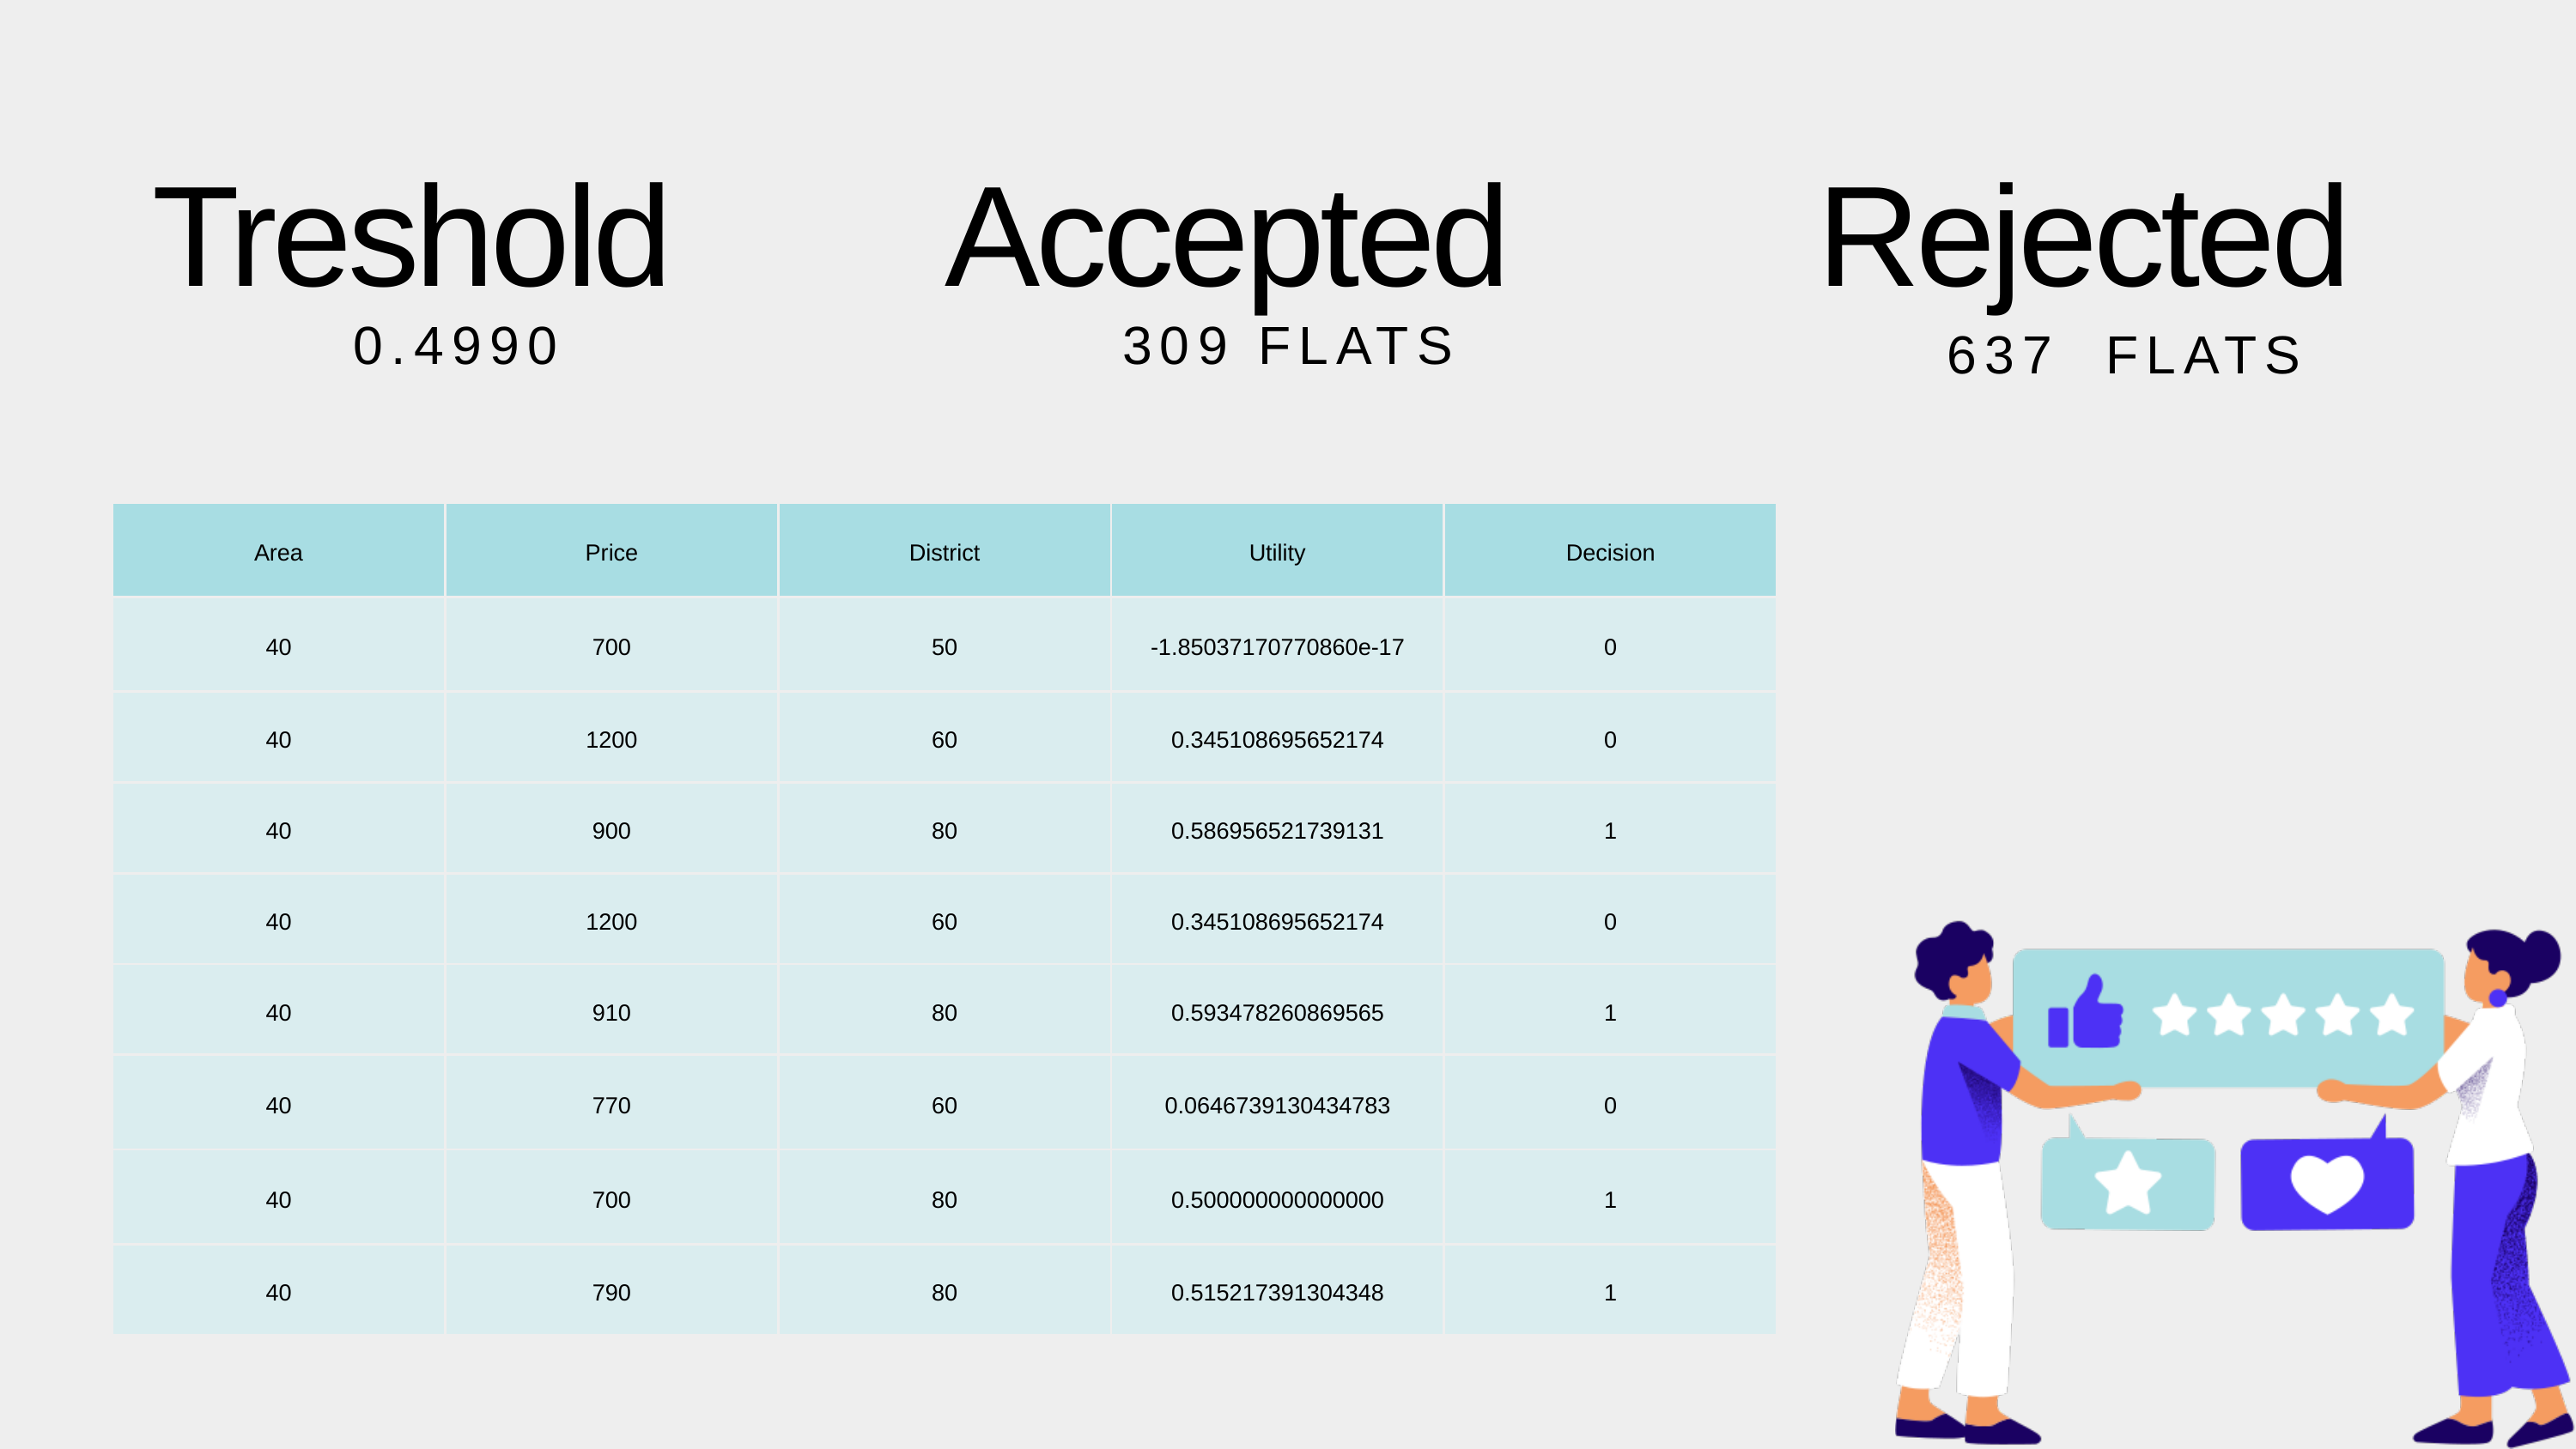

Treshold
Accepted
Rejected
0.4990
309 FLATS
637  FLATS
| Area | Price | District | Utility | Decision |
| --- | --- | --- | --- | --- |
| 40 | 700 | 50 | -1.85037170770860e-17 | 0 |
| 40 | 1200 | 60 | 0.345108695652174 | 0 |
| 40 | 900 | 80 | 0.586956521739131 | 1 |
| 40 | 1200 | 60 | 0.345108695652174 | 0 |
| 40 | 910 | 80 | 0.593478260869565 | 1 |
| 40 | 770 | 60 | 0.0646739130434783 | 0 |
| 40 | 700 | 80 | 0.500000000000000 | 1 |
| 40 | 790 | 80 | 0.515217391304348 | 1 |